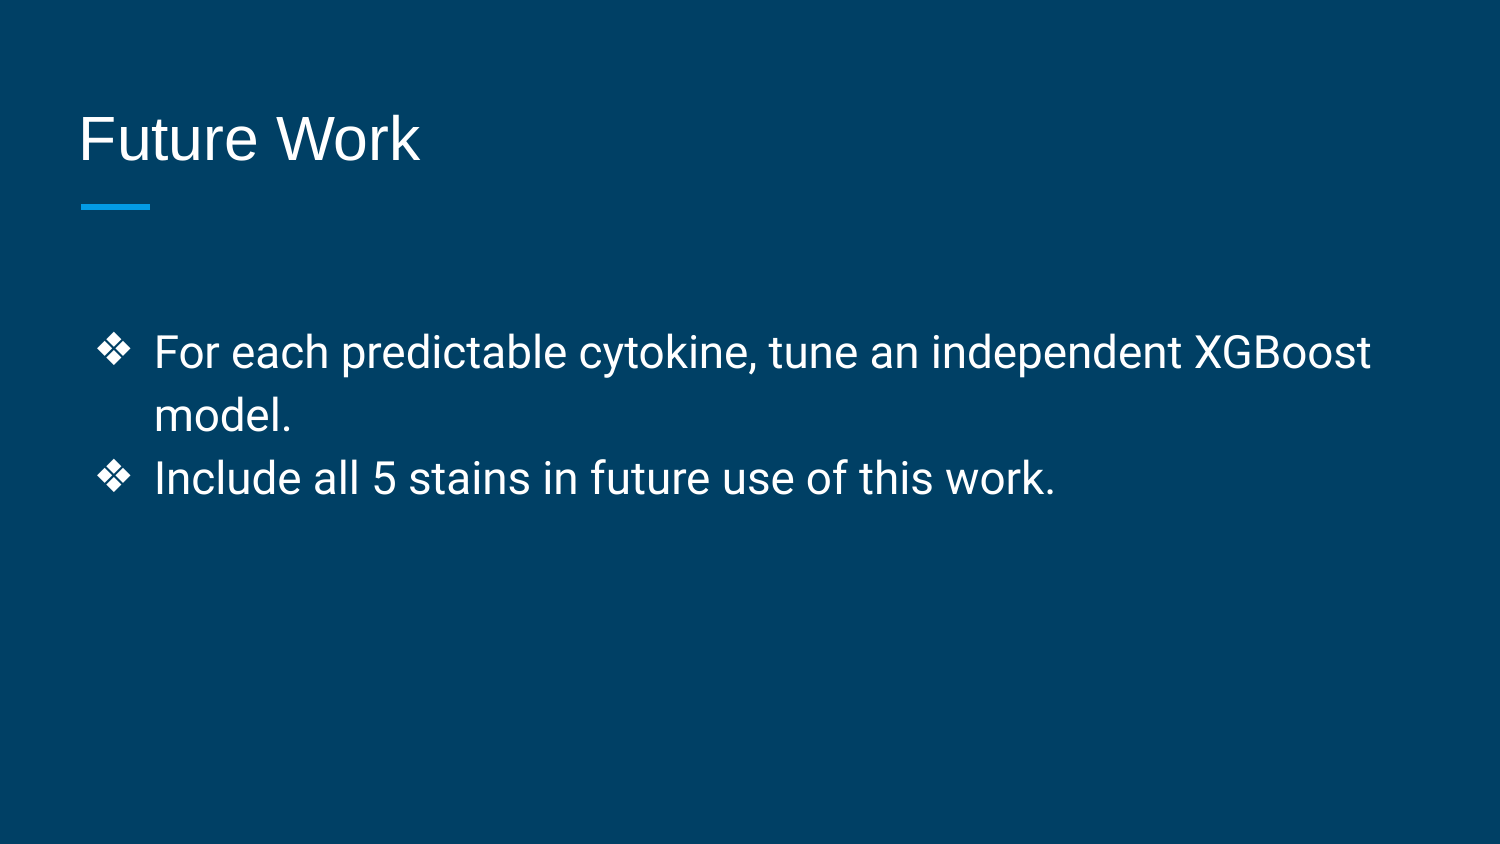

# Future Work

For each predictable cytokine, tune an independent XGBoost model.
Include all 5 stains in future use of this work.